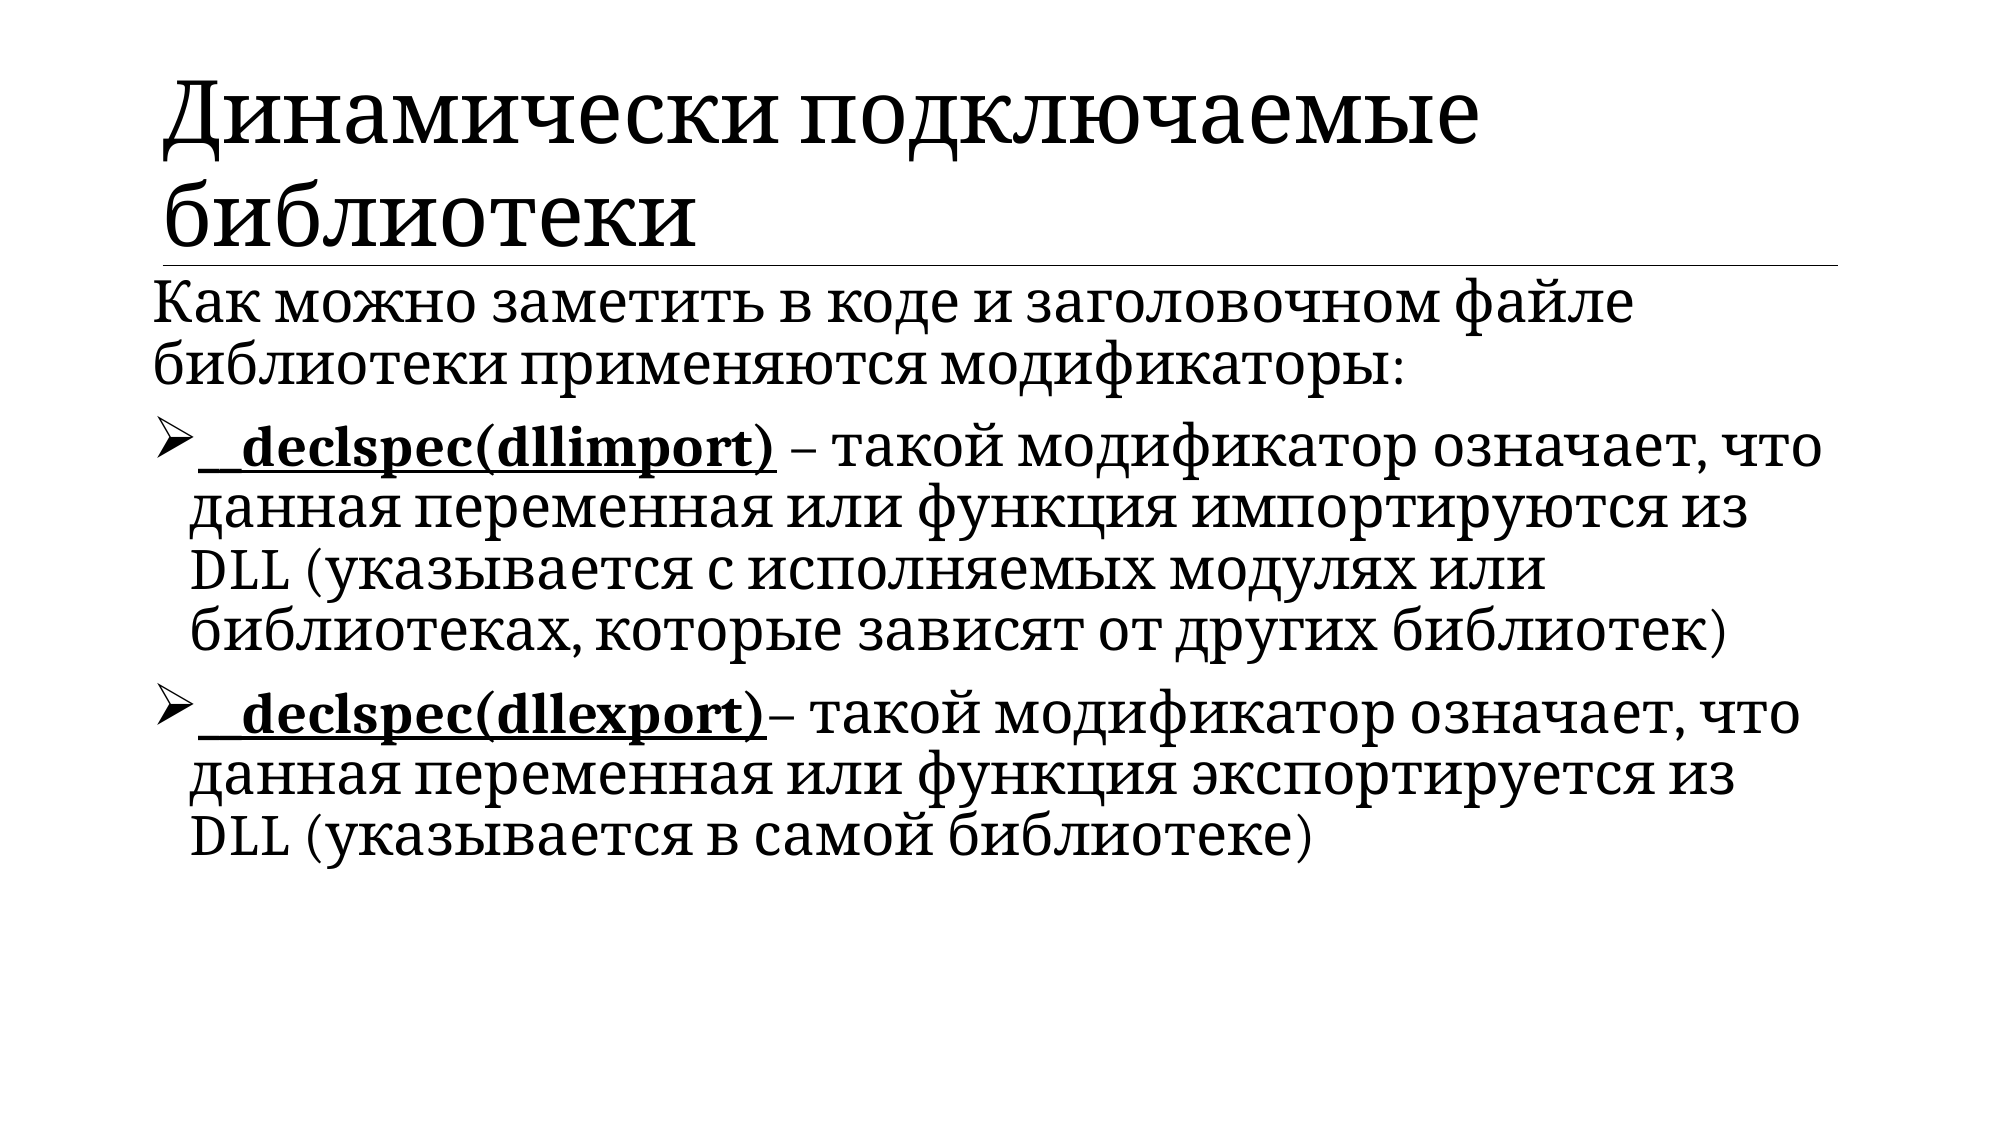

| Динамически подключаемые библиотеки |
| --- |
Как можно заметить в коде и заголовочном файле библиотеки применяются модификаторы:
__declspec(dllimport) – такой модификатор означает, что данная переменная или функция импортируются из DLL (указывается с исполняемых модулях или библиотеках, которые зависят от других библиотек)
__declspec(dllexport)– такой модификатор означает, что данная переменная или функция экспортируется из DLL (указывается в самой библиотеке)